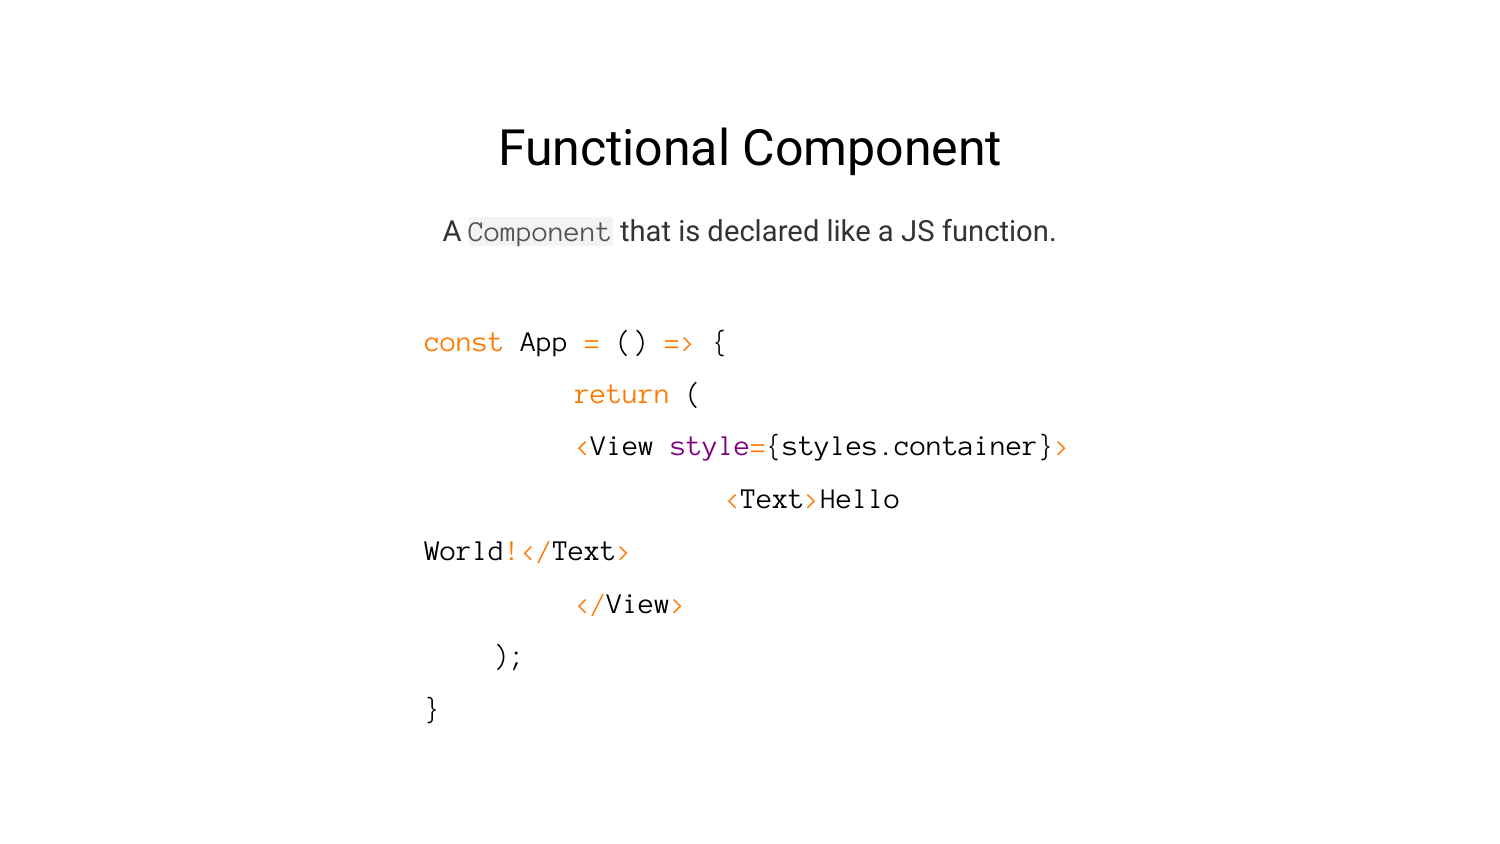

Functional Component
A Component that is declared like a JS function.
const App = () => {
	return (
      	<View style={styles.container}>
        		<Text>Hello World!</Text>
      	</View>
);
}